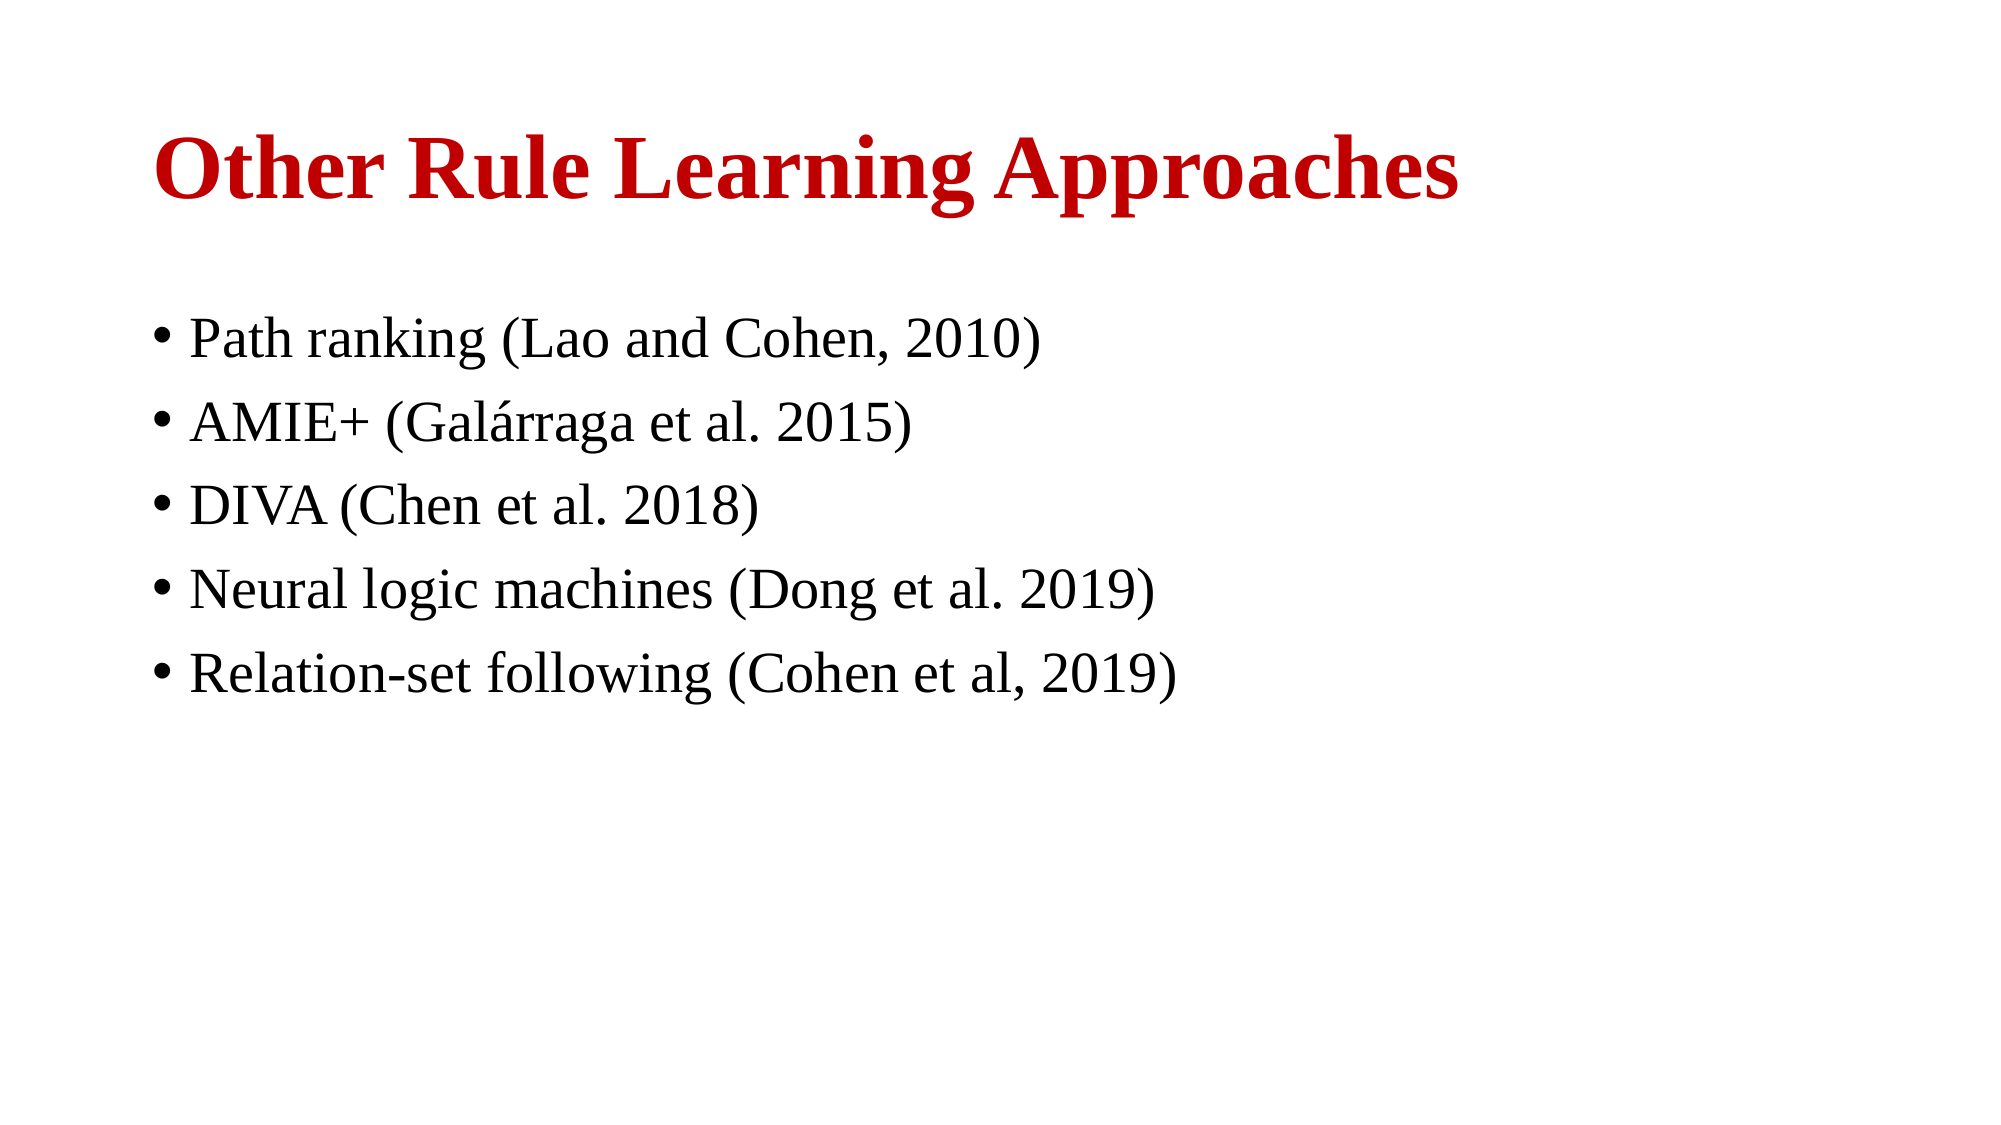

# Other Rule Learning Approaches
Path ranking (Lao and Cohen, 2010)
AMIE+ (Galárraga et al. 2015)
DIVA (Chen et al. 2018)
Neural logic machines (Dong et al. 2019)
Relation-set following (Cohen et al, 2019)